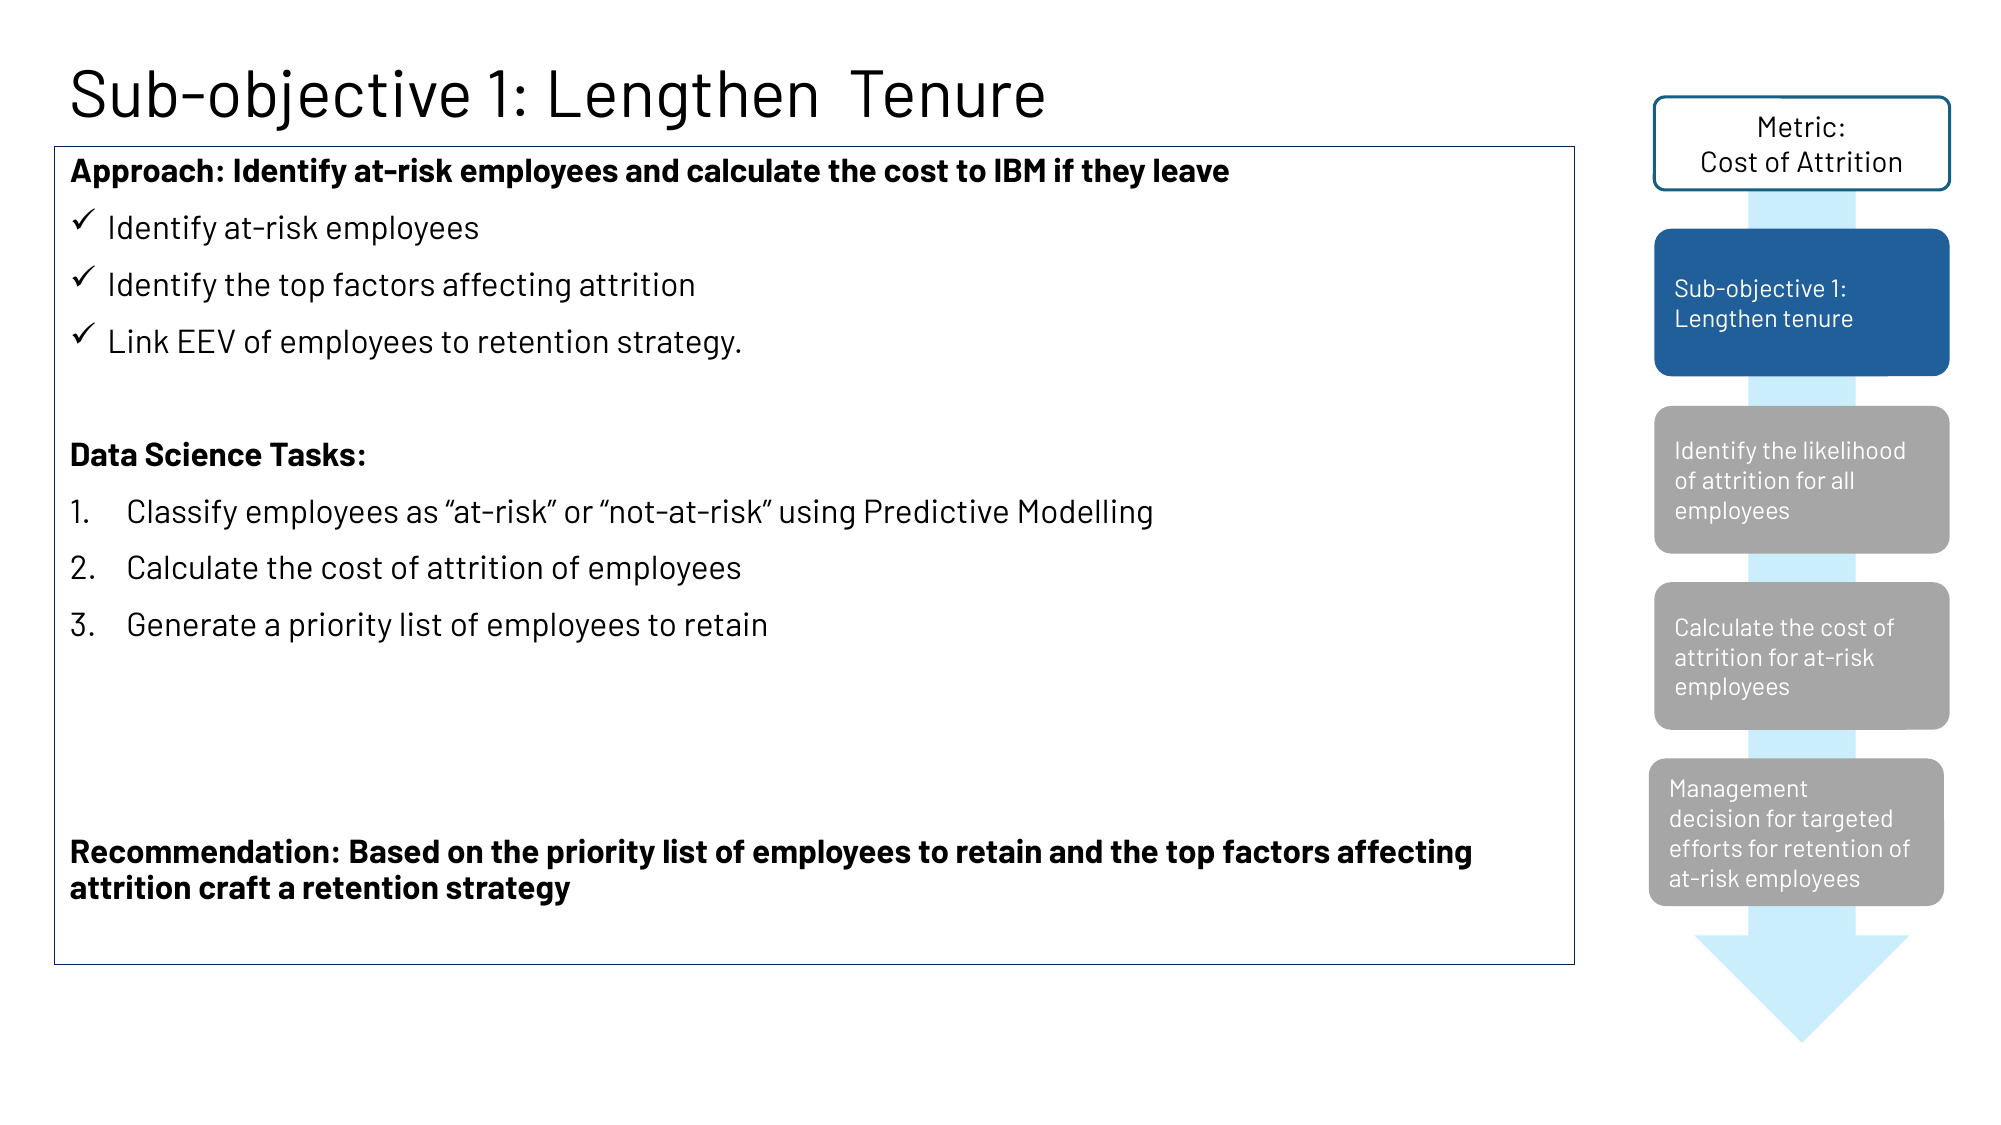

# Sub-objective 1: Lengthen  Tenure
Metric:
Cost of Attrition

Sub-objective 1:
Lengthen tenure
Identify the likelihood of attrition for all employees
Calculate the cost of attrition for at-risk employees
Management decision for targeted efforts for retention of at-risk employees
Approach: Identify at-risk employees and calculate the cost to IBM if they leave
Identify at-risk employees
Identify the top factors affecting attrition
Link EEV of employees to retention strategy.

Data Science Tasks:
Classify employees as “at-risk” or “not-at-risk” using Predictive Modelling
Calculate the cost of attrition of employees
Generate a priority list of employees to retain

Recommendation: Based on the priority list of employees to retain and the top factors affecting attrition craft a retention strategy